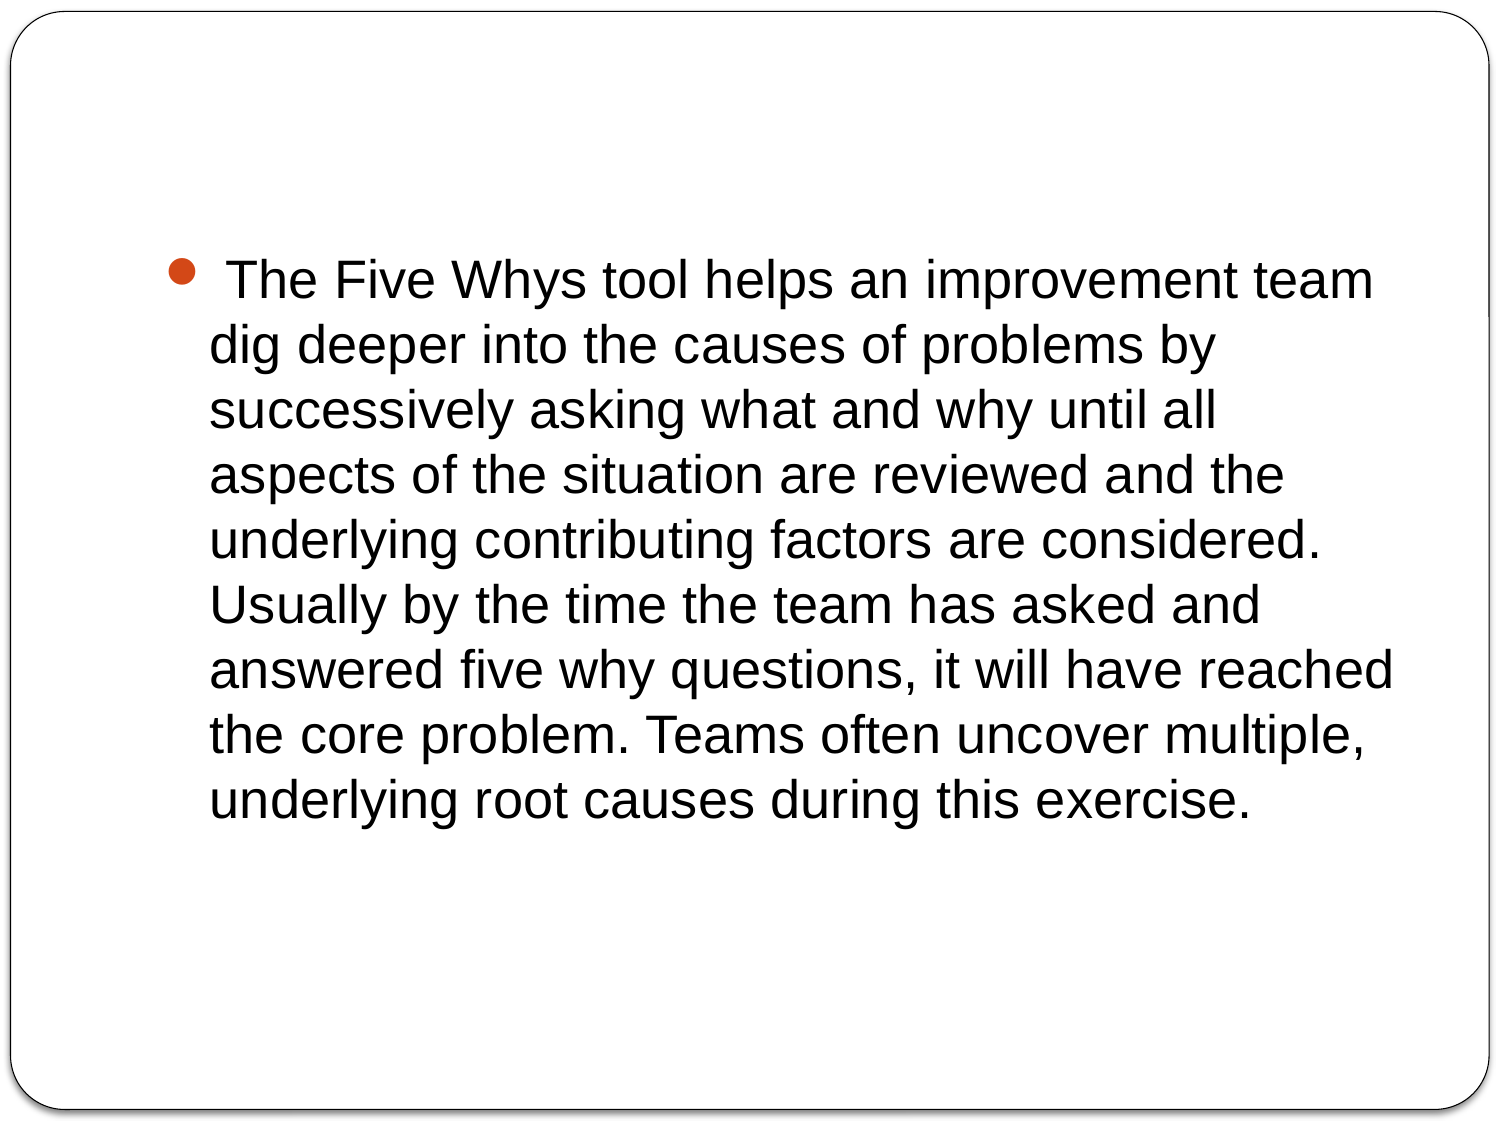

#
 The Five Whys tool helps an improvement team dig deeper into the causes of problems by successively asking what and why until all aspects of the situation are reviewed and the underlying contributing factors are considered. Usually by the time the team has asked and answered five why questions, it will have reached the core problem. Teams often uncover multiple, underlying root causes during this exercise.